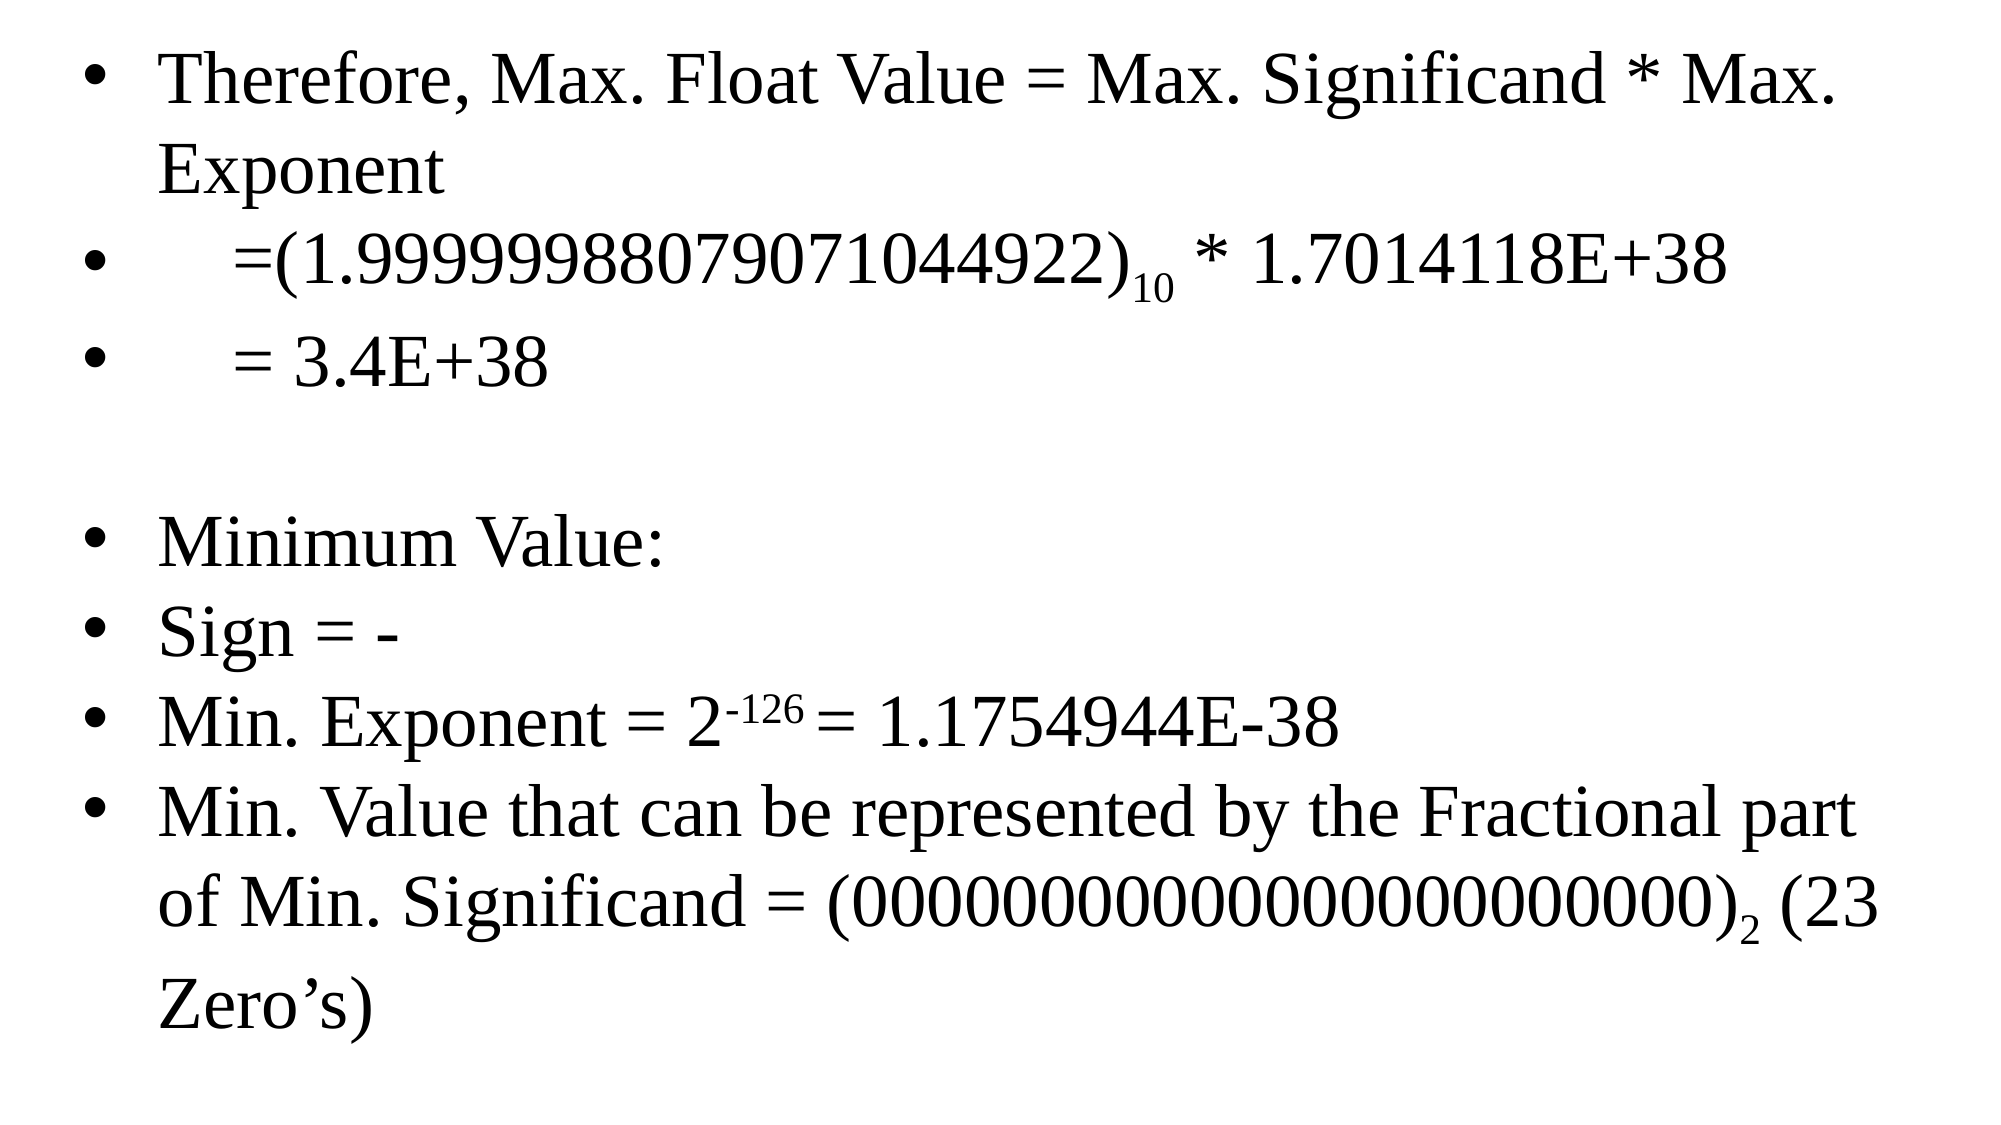

Therefore, Max. Float Value = Max. Significand * Max. Exponent
    =(1.99999988079071044922)10 * 1.7014118E+38
    = 3.4E+38

Minimum Value:
Sign = -
Min. Exponent = 2-126 = 1.1754944E-38
Min. Value that can be represented by the Fractional part of Min. Significand = (00000000000000000000000)2 (23 Zero’s)